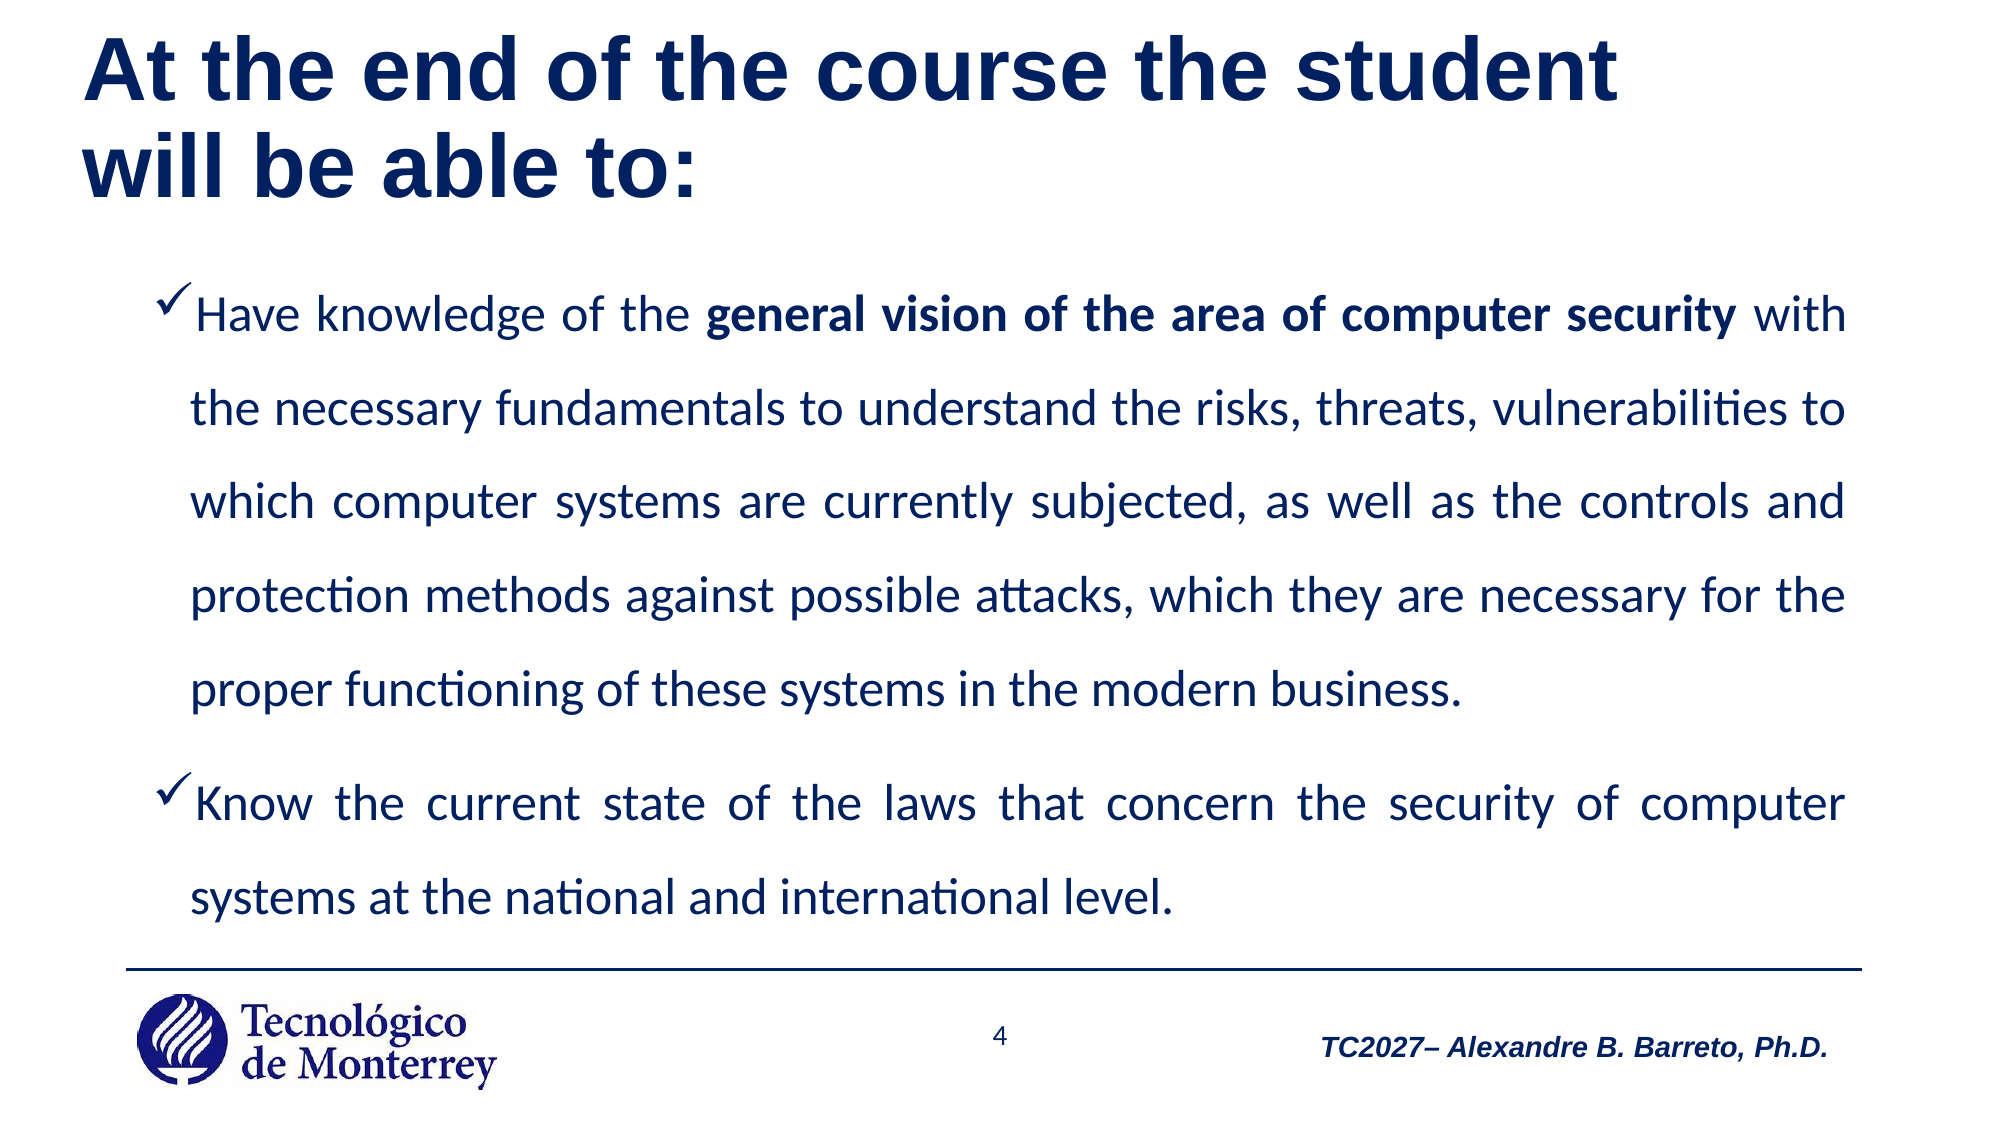

# At the end of the course the student will be able to:
Have knowledge of the general vision of the area of computer security with the necessary fundamentals to understand the risks, threats, vulnerabilities to which computer systems are currently subjected, as well as the controls and protection methods against possible attacks, which they are necessary for the proper functioning of these systems in the modern business.
Know the current state of the laws that concern the security of computer systems at the national and international level.